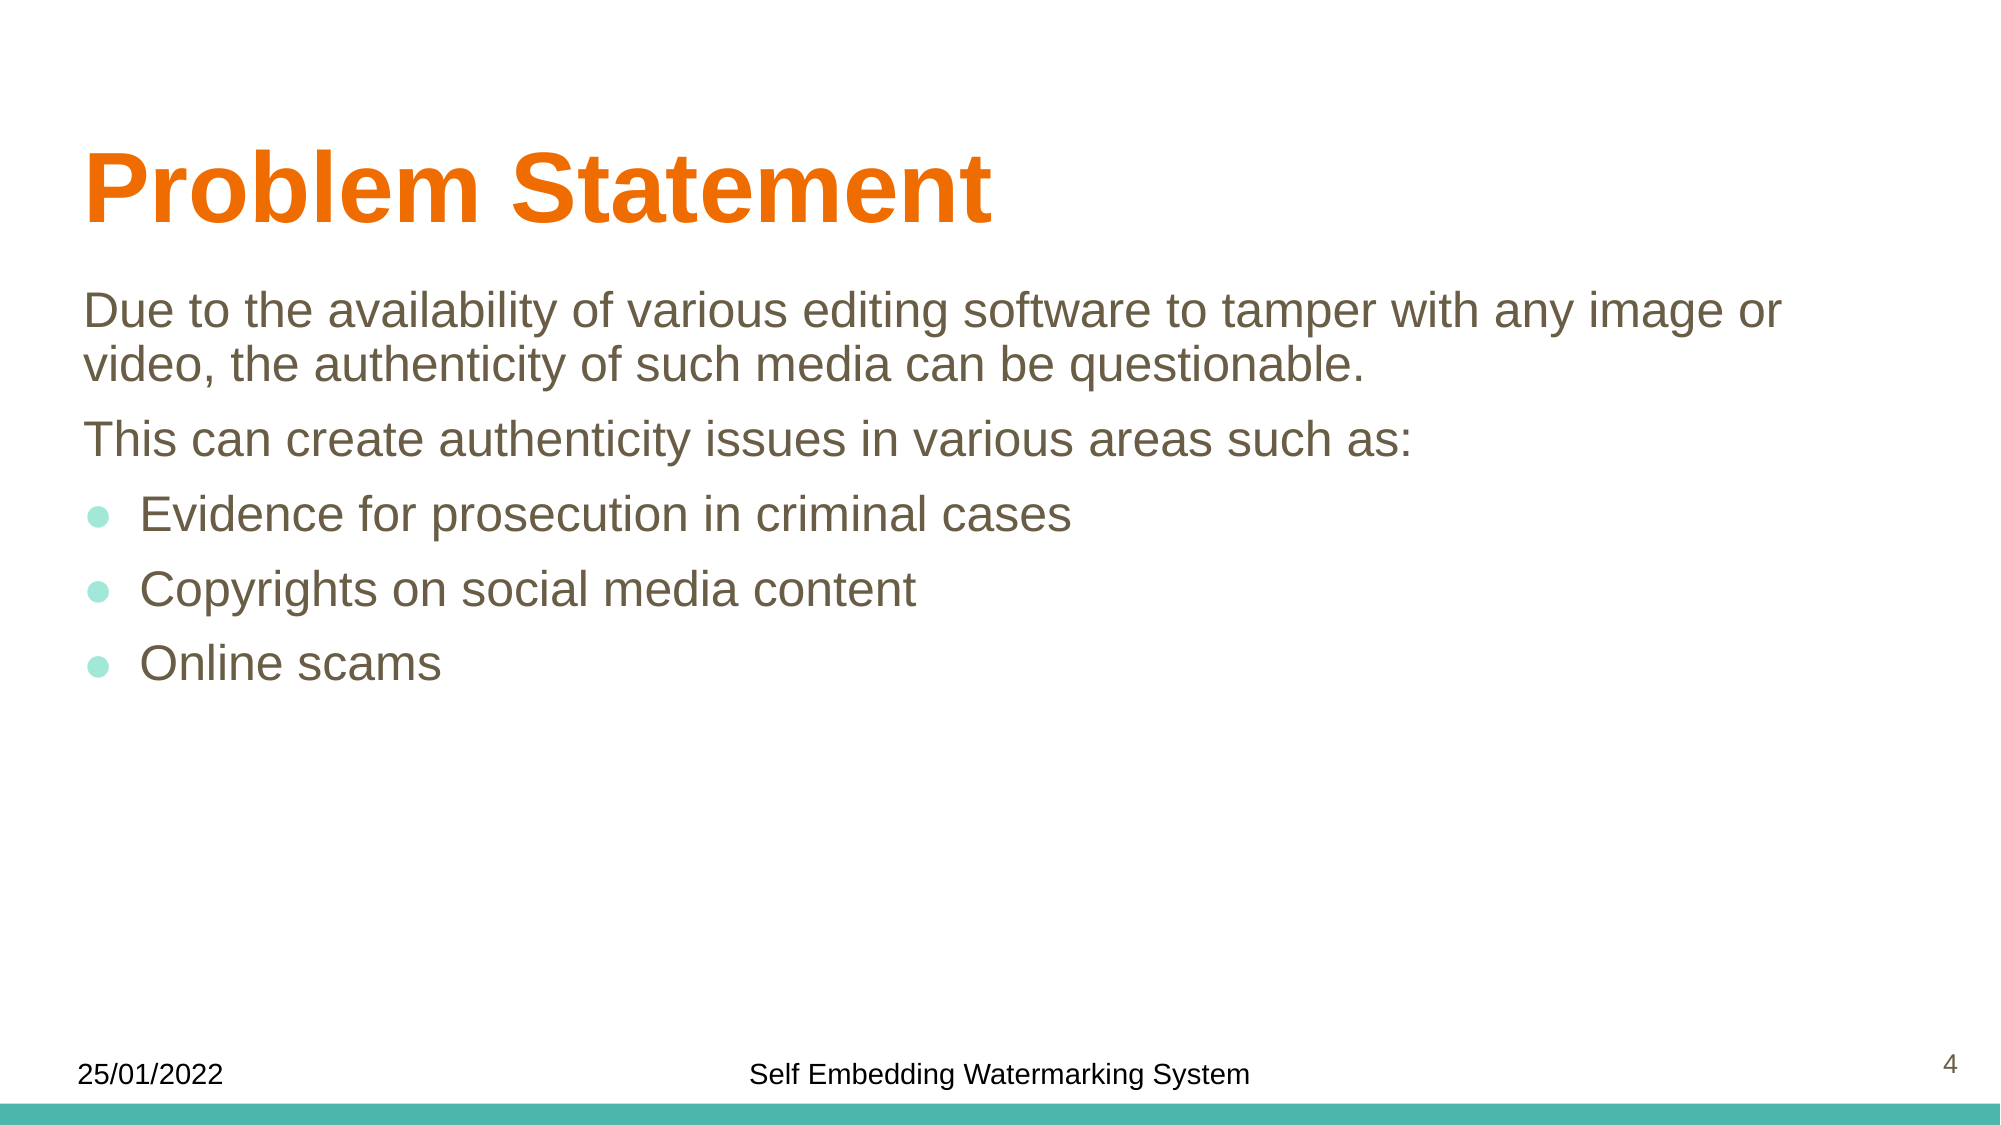

# Problem Statement
Due to the availability of various editing software to tamper with any image or video, the authenticity of such media can be questionable.
This can create authenticity issues in various areas such as:
Evidence for prosecution in criminal cases
Copyrights on social media content
Online scams

4
25/01/2022
Self Embedding Watermarking System